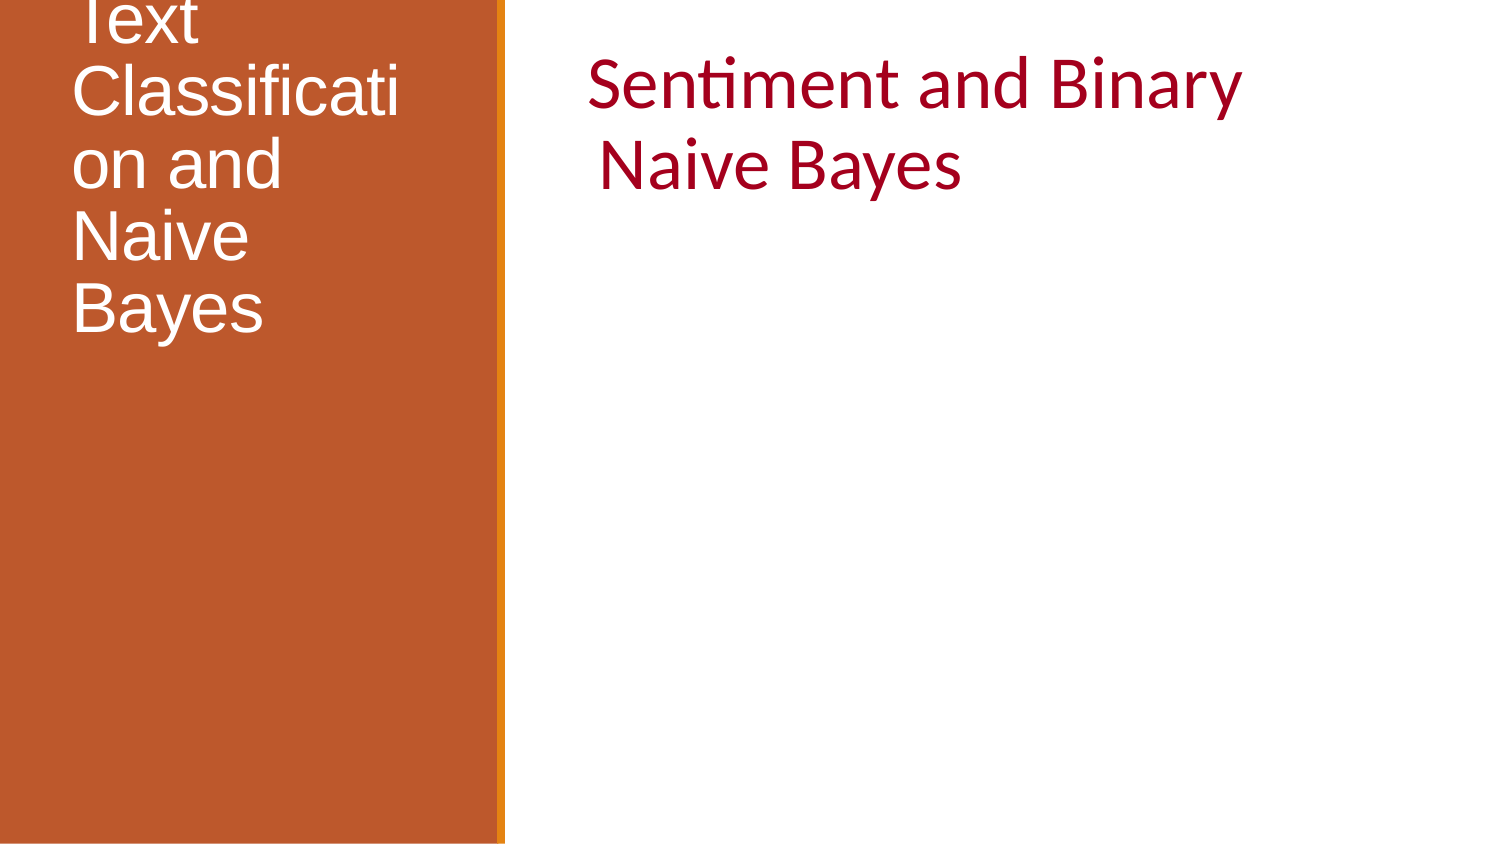

Sentiment and Binary Naive Bayes
# Text Classification and Naive Bayes